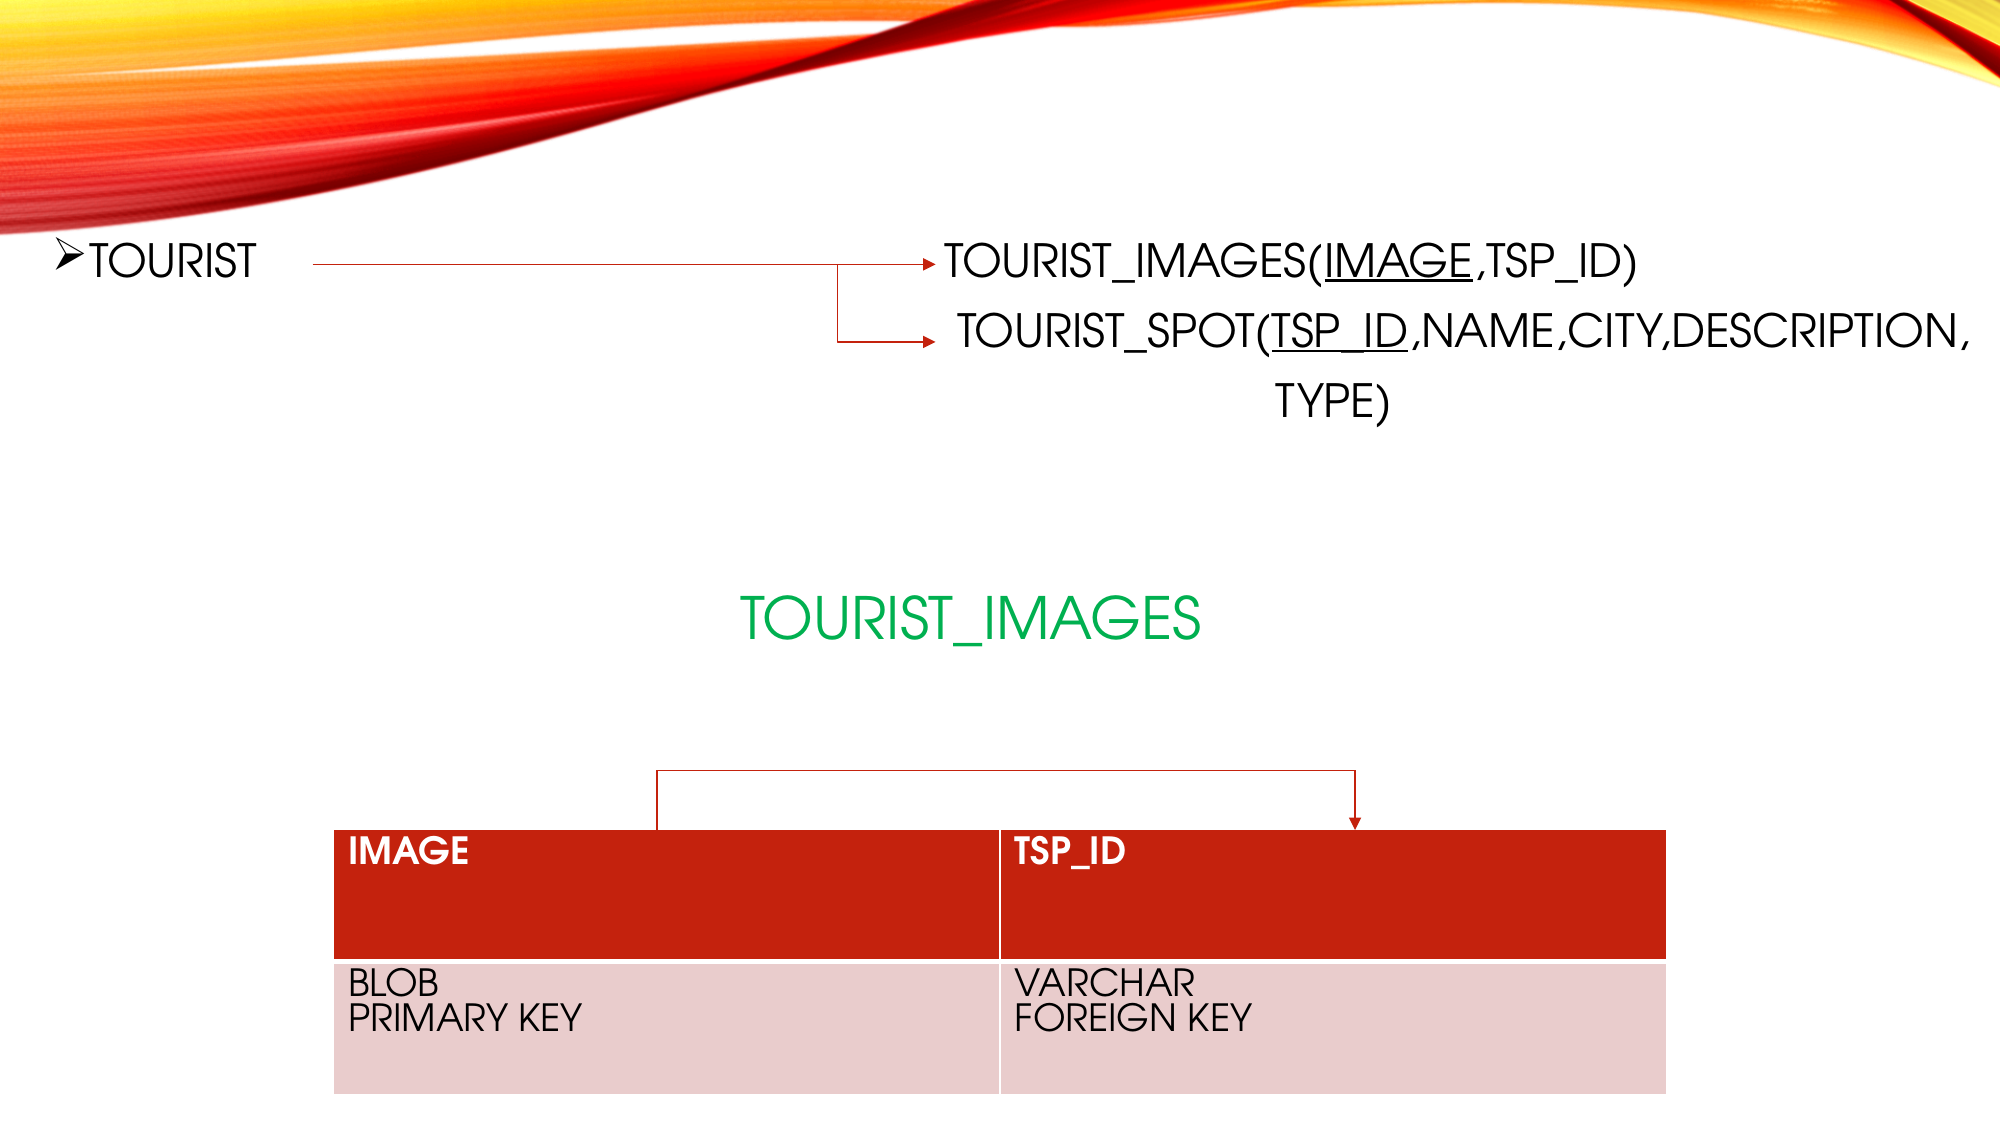

TOURIST                                                      TOURIST_IMAGES(IMAGE,TSP_ID)
                                                                       TOURIST_SPOT(TSP_ID,NAME,CITY,DESCRIPTION,
                                                                                                TYPE)

                                                      TOURIST_IMAGES

| IMAGE | TSP\_ID |
| --- | --- |
| BLOB PRIMARY KEY | VARCHAR FOREIGN KEY |